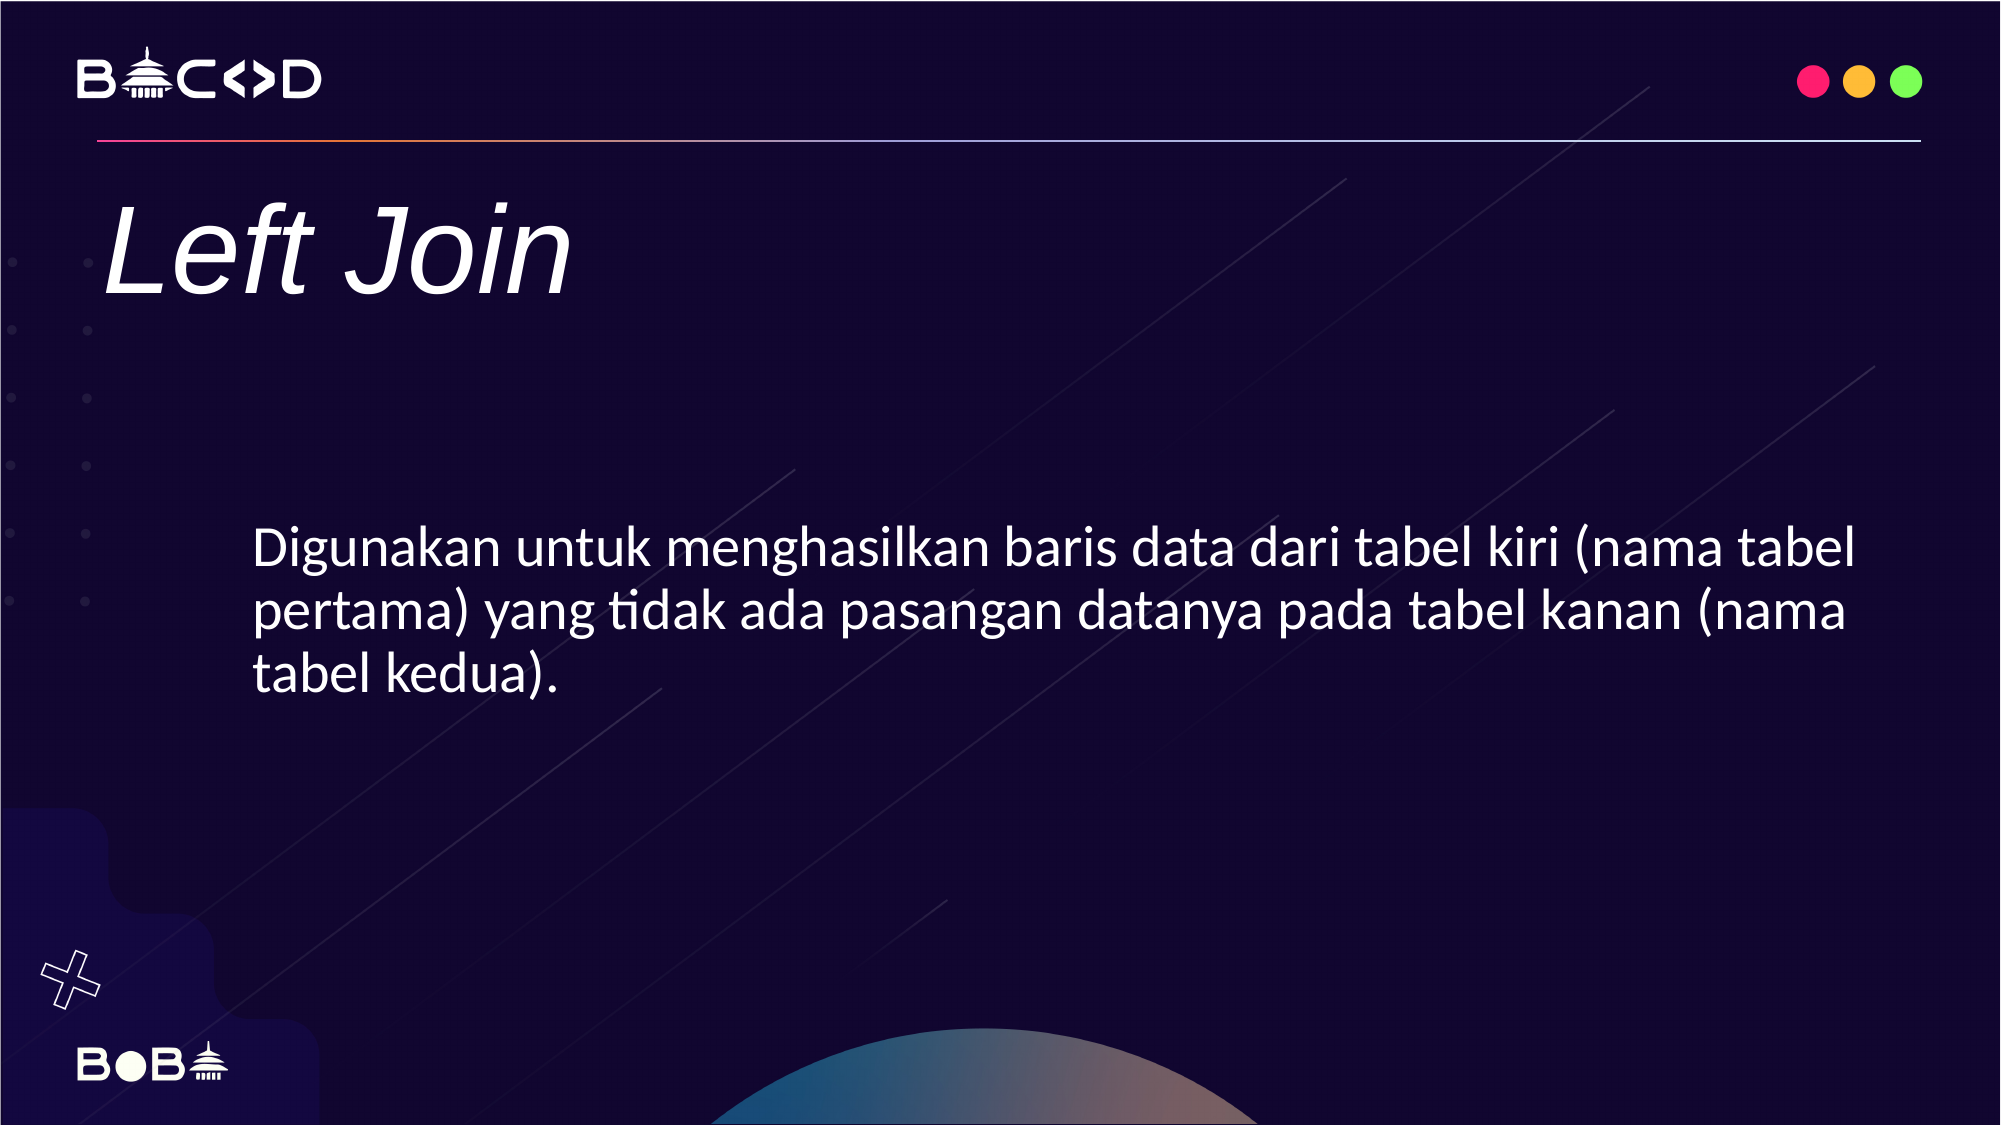

Left Join
Digunakan untuk menghasilkan baris data dari tabel kiri (nama tabel pertama) yang tidak ada pasangan datanya pada tabel kanan (nama tabel kedua).